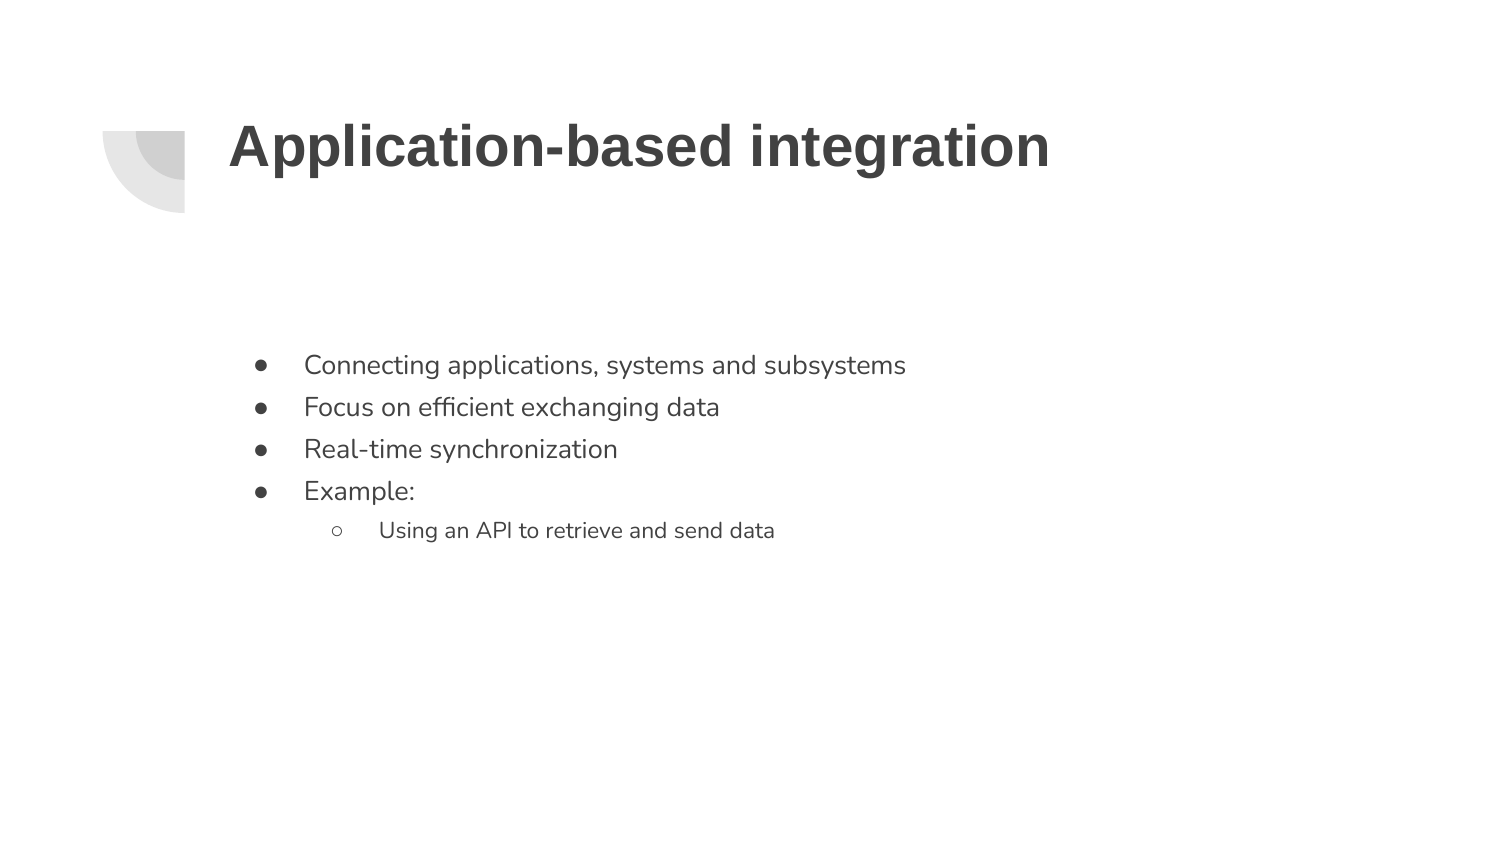

# Application-based integration
Connecting applications, systems and subsystems
Focus on efficient exchanging data
Real-time synchronization
Example:
Using an API to retrieve and send data